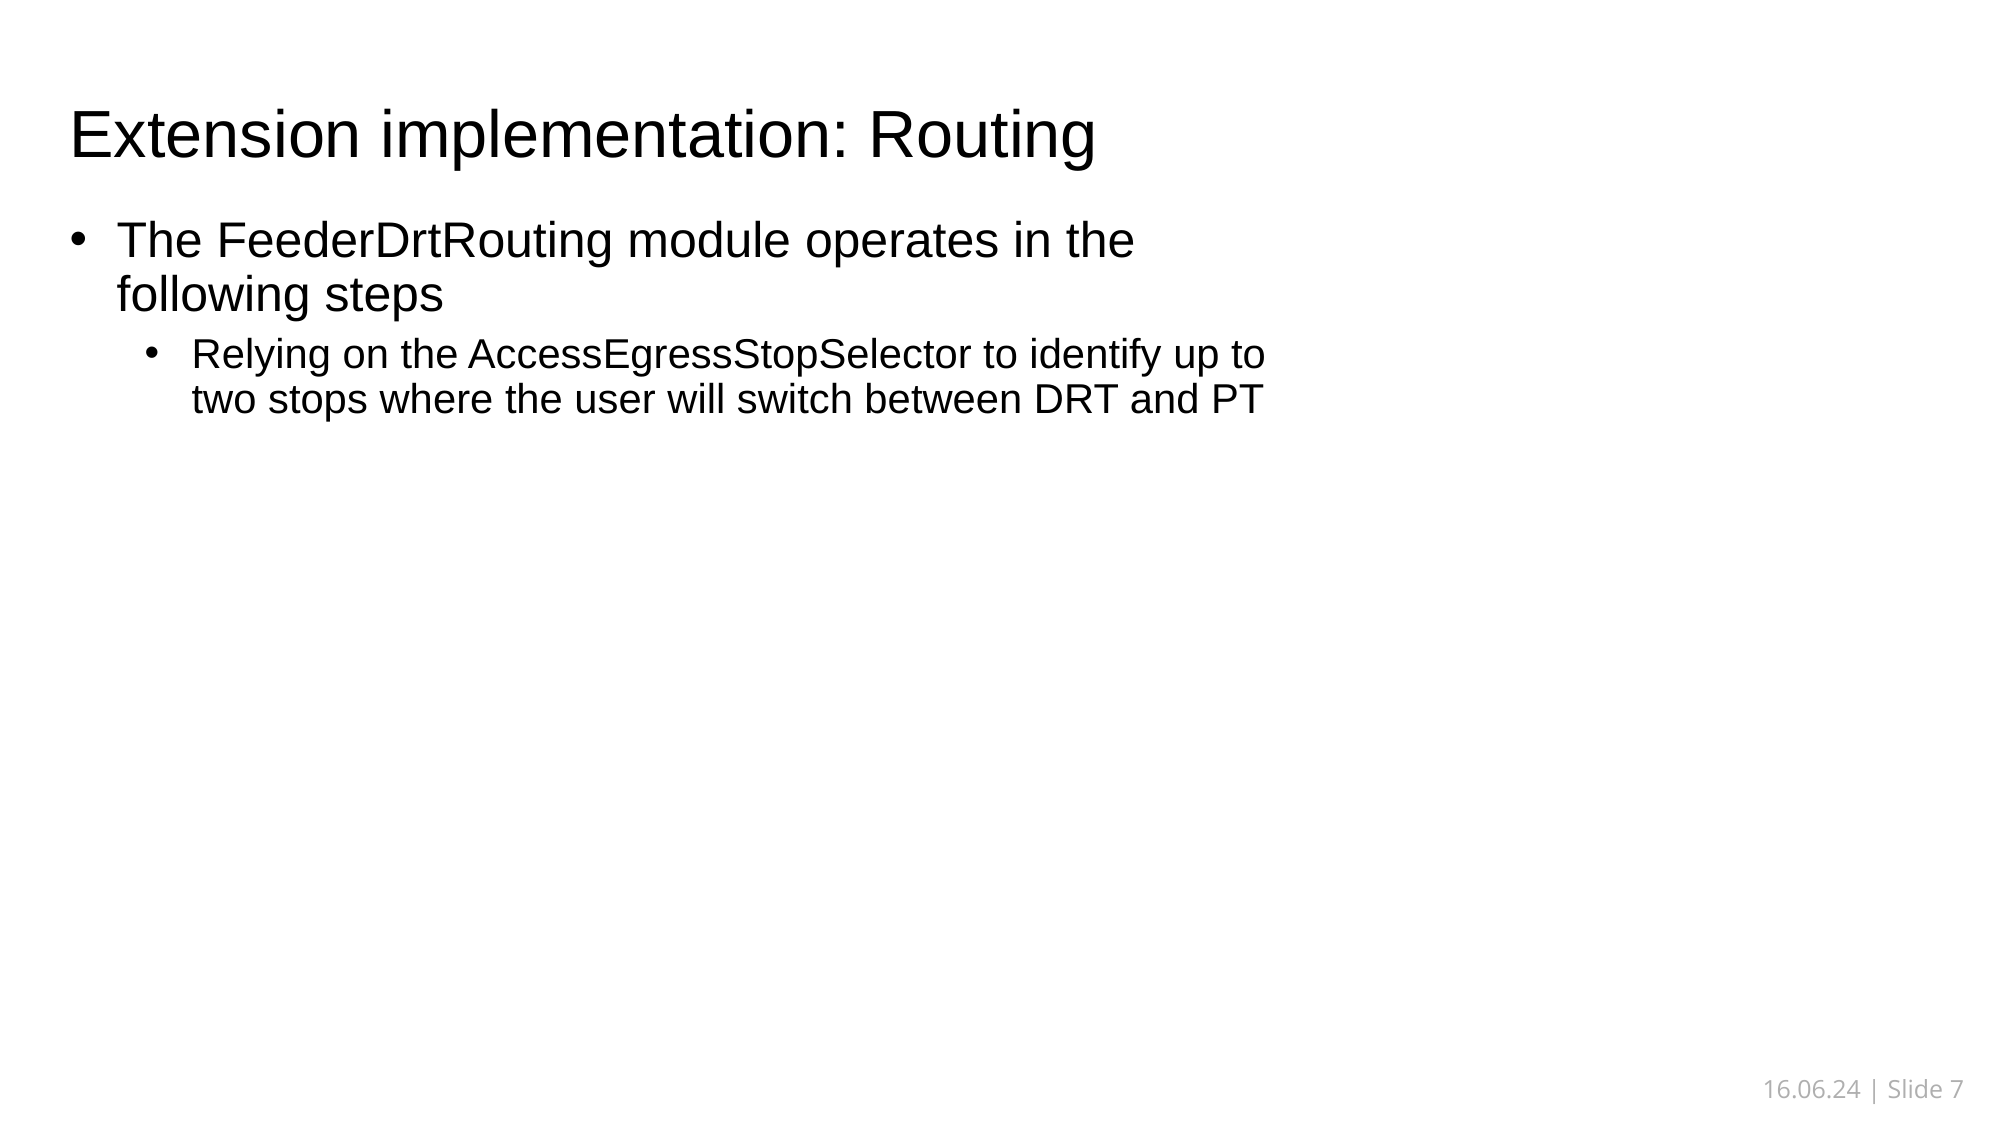

Extension implementation: Routing
The FeederDrtRouting module operates in the following steps
Relying on the AccessEgressStopSelector to identify up to two stops where the user will switch between DRT and PT
16.06.24 | Slide 7